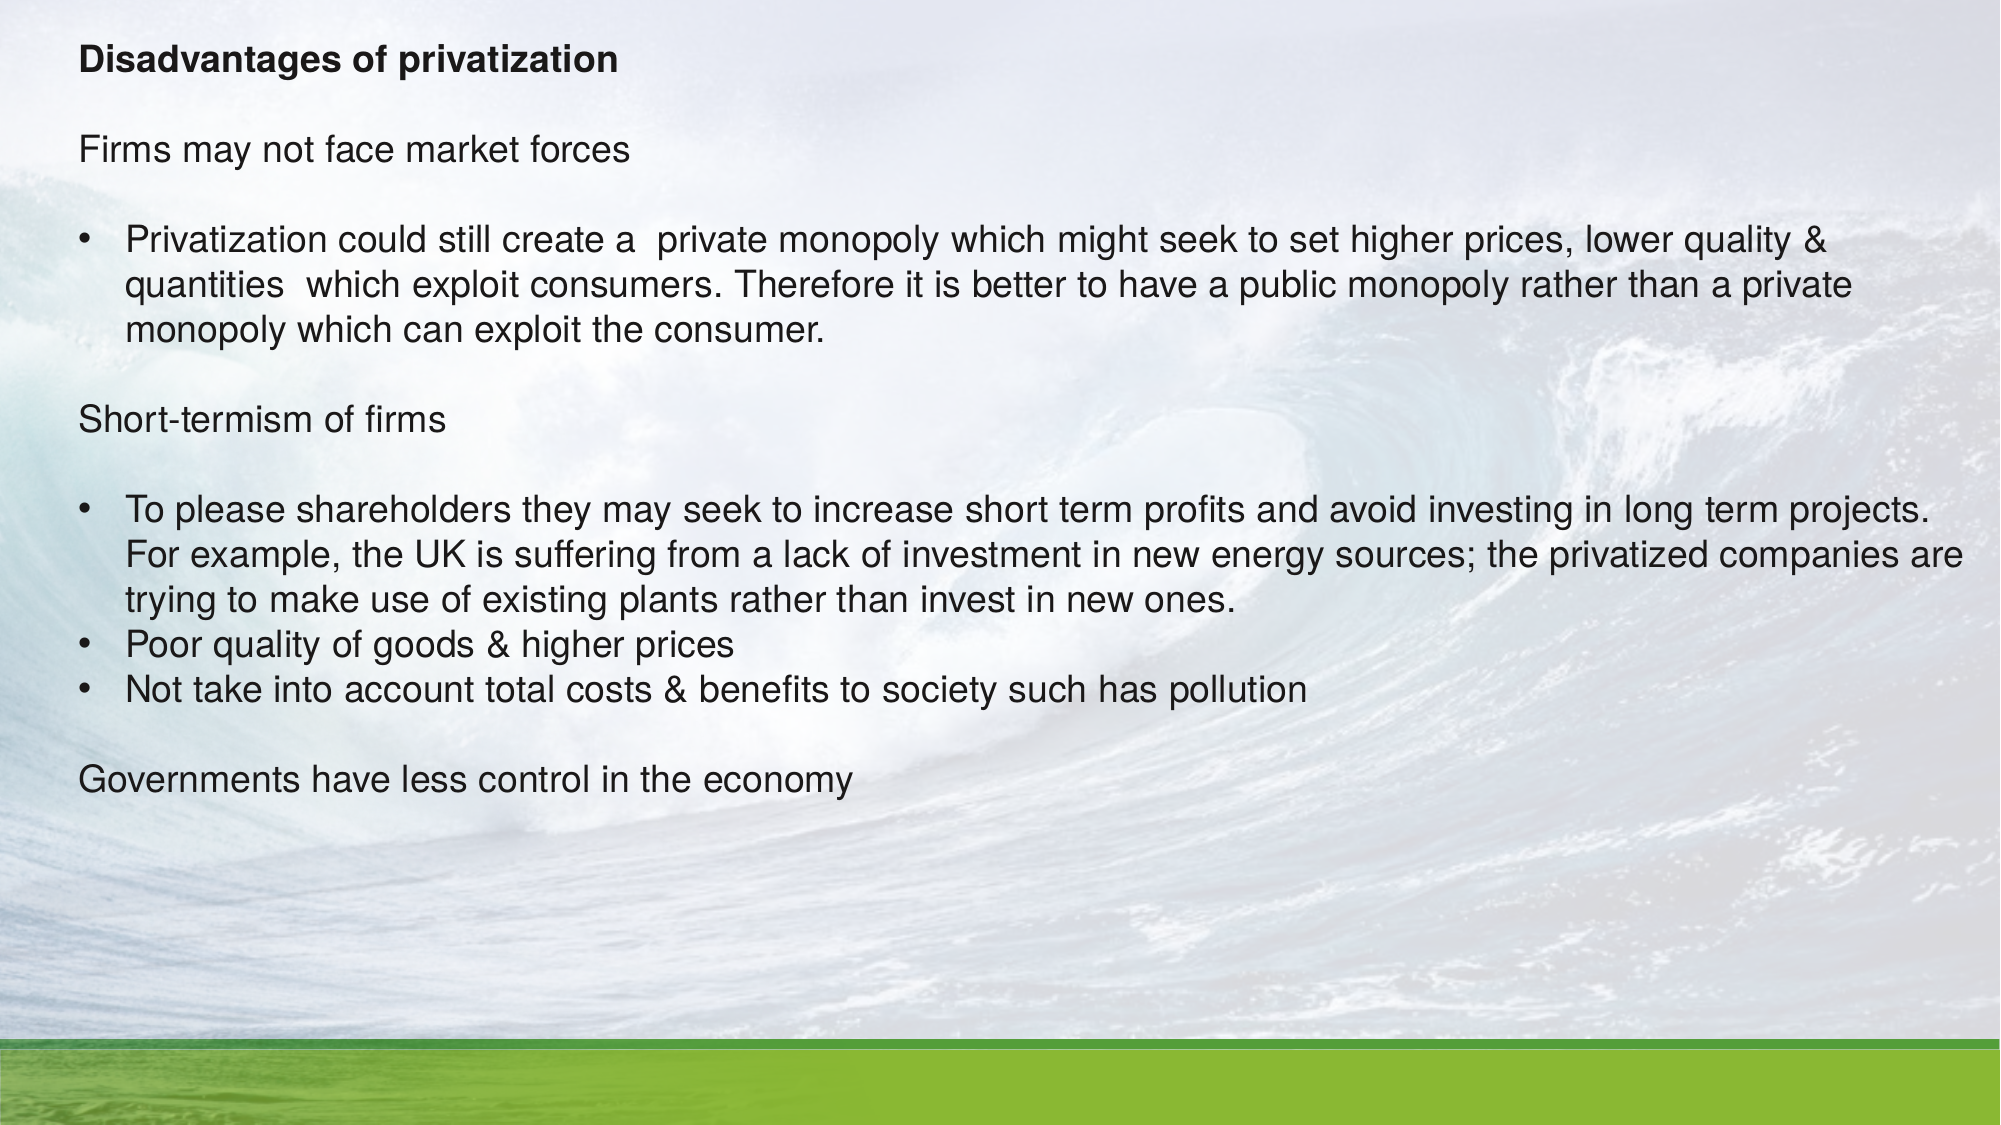

Disadvantages of privatization
Firms may not face market forces
Privatization could still create a  private monopoly which might seek to set higher prices, lower quality & quantities  which exploit consumers. Therefore it is better to have a public monopoly rather than a private monopoly which can exploit the consumer.

Short-termism of firms

To please shareholders they may seek to increase short term profits and avoid investing in long term projects. For example, the UK is suffering from a lack of investment in new energy sources; the privatized companies are trying to make use of existing plants rather than invest in new ones.
Poor quality of goods & higher prices
Not take into account total costs & benefits to society such has pollution

Governments have less control in the economy